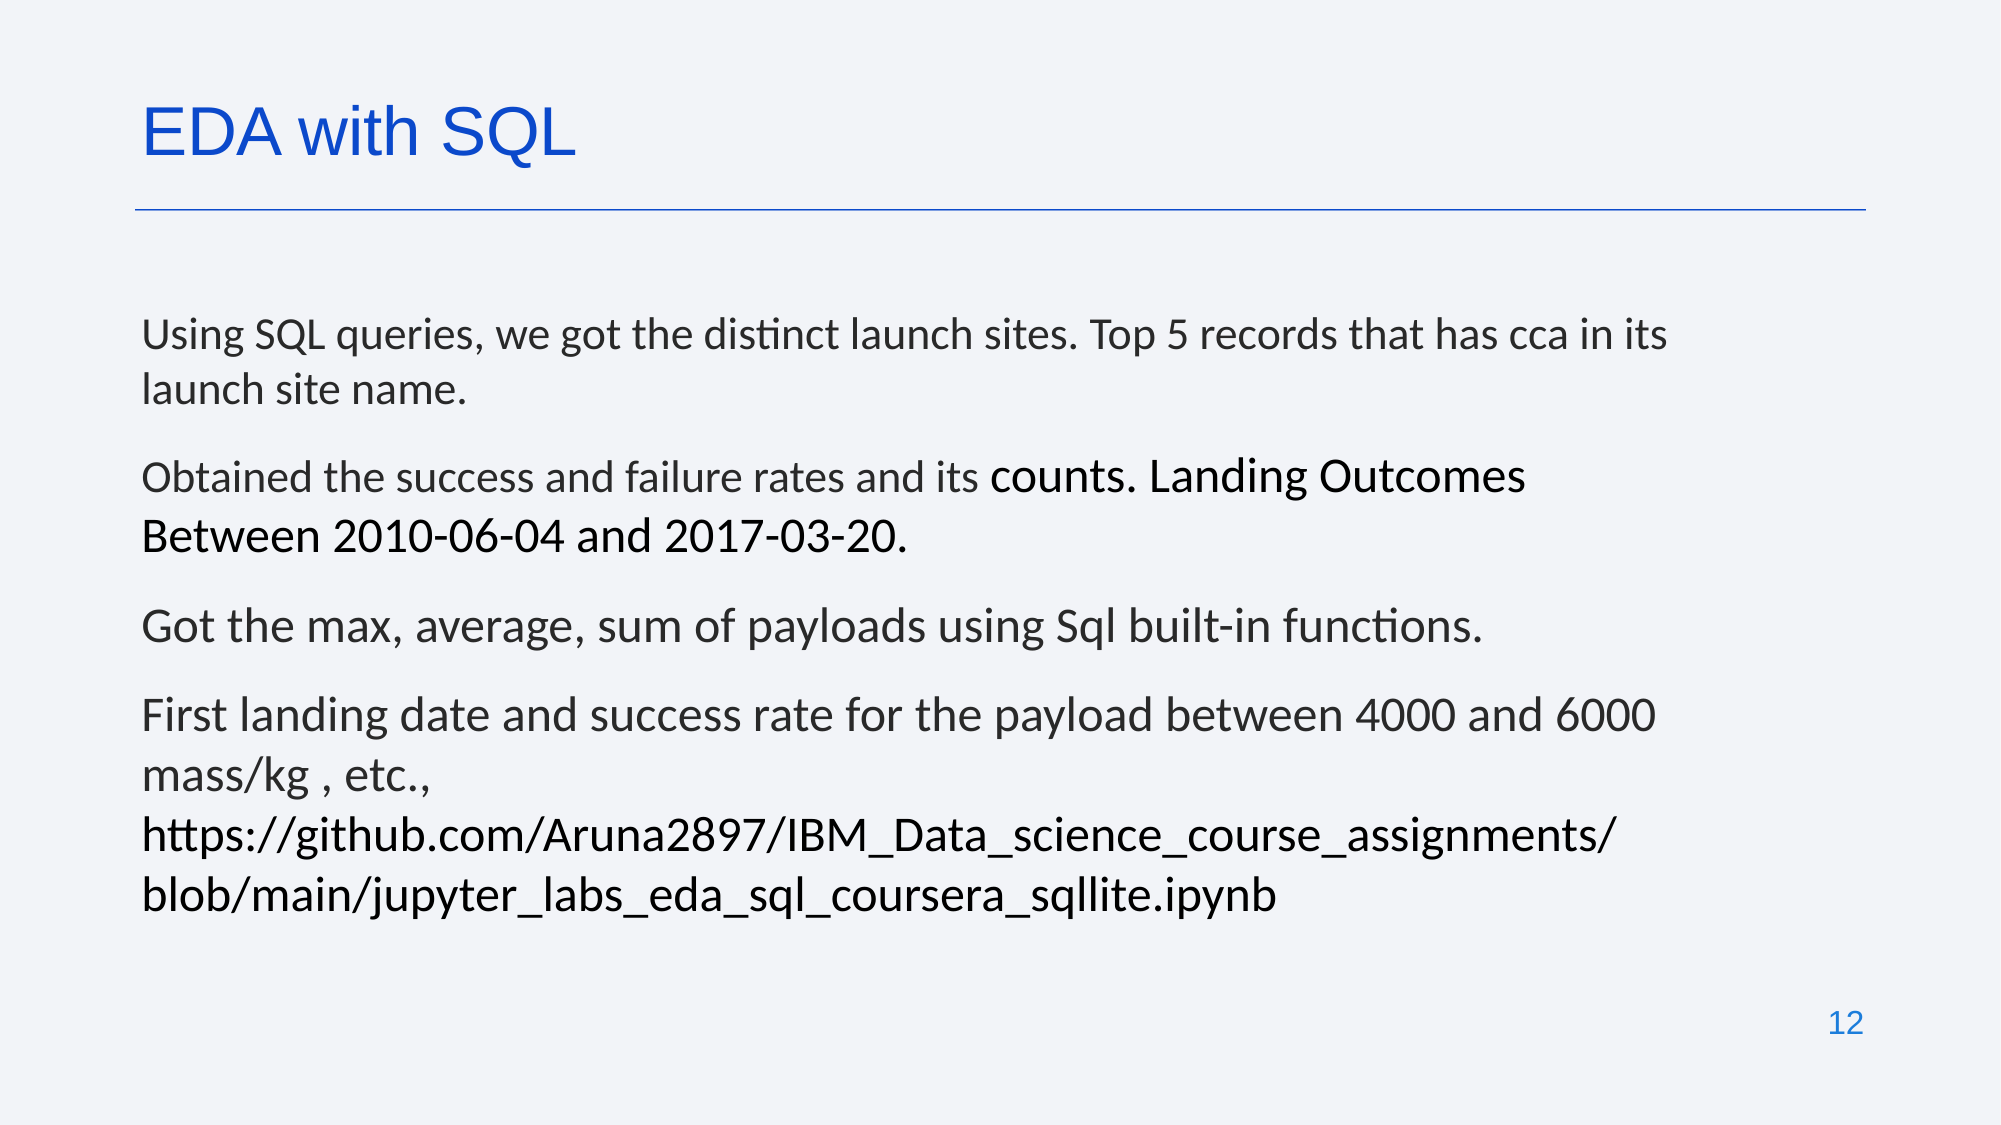

EDA with SQL
Using SQL queries, we got the distinct launch sites. Top 5 records that has cca in its launch site name.
Obtained the success and failure rates and its counts. Landing Outcomes Between 2010-06-04 and 2017-03-20.
Got the max, average, sum of payloads using Sql built-in functions.
First landing date and success rate for the payload between 4000 and 6000 mass/kg , etc.,
https://github.com/Aruna2897/IBM_Data_science_course_assignments/blob/main/jupyter_labs_eda_sql_coursera_sqllite.ipynb

12